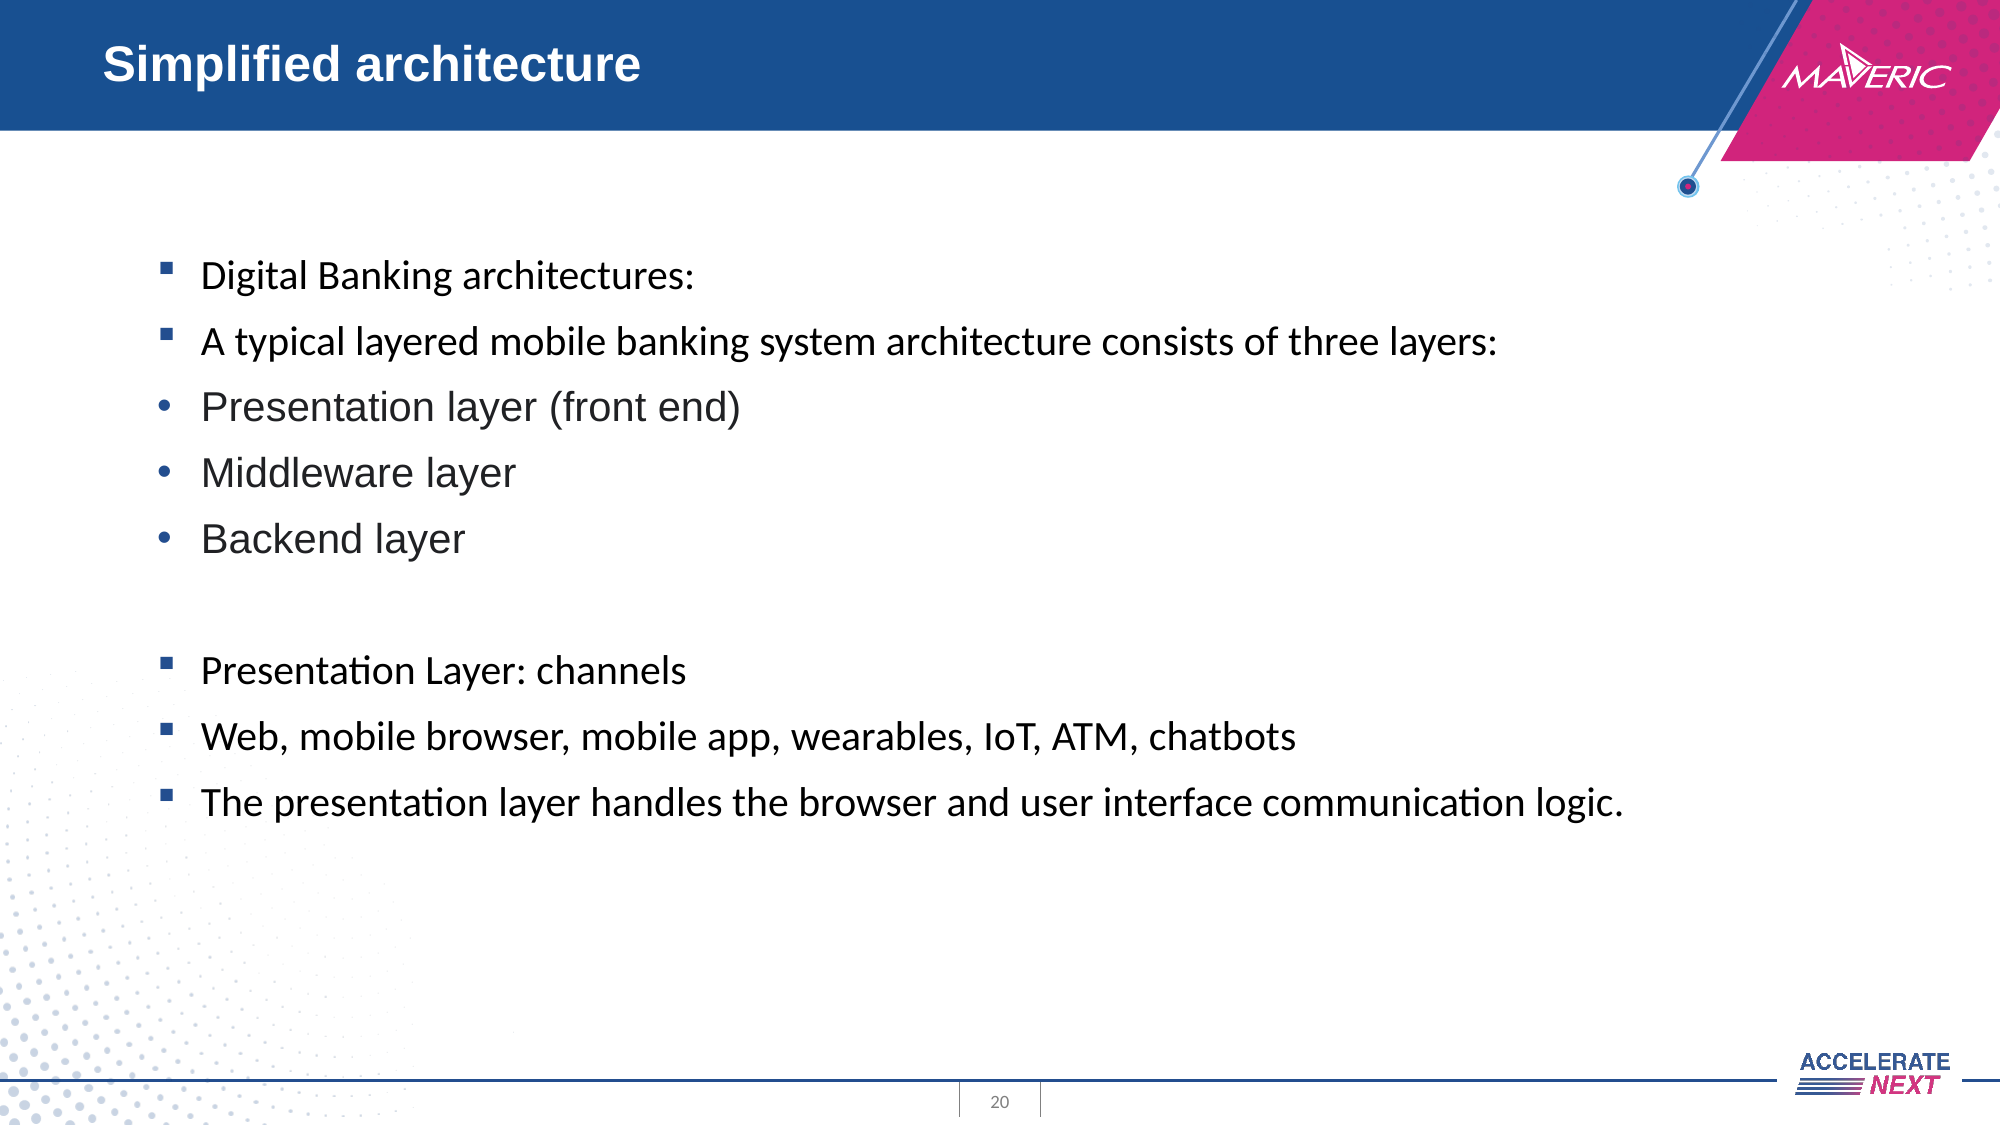

# Simplified architecture
Digital Banking architectures:
A typical layered mobile banking system architecture consists of three layers:
Presentation layer (front end)
Middleware layer
Backend layer

Presentation Layer: channels
Web, mobile browser, mobile app, wearables, IoT, ATM, chatbots
The presentation layer handles the browser and user interface communication logic.

20